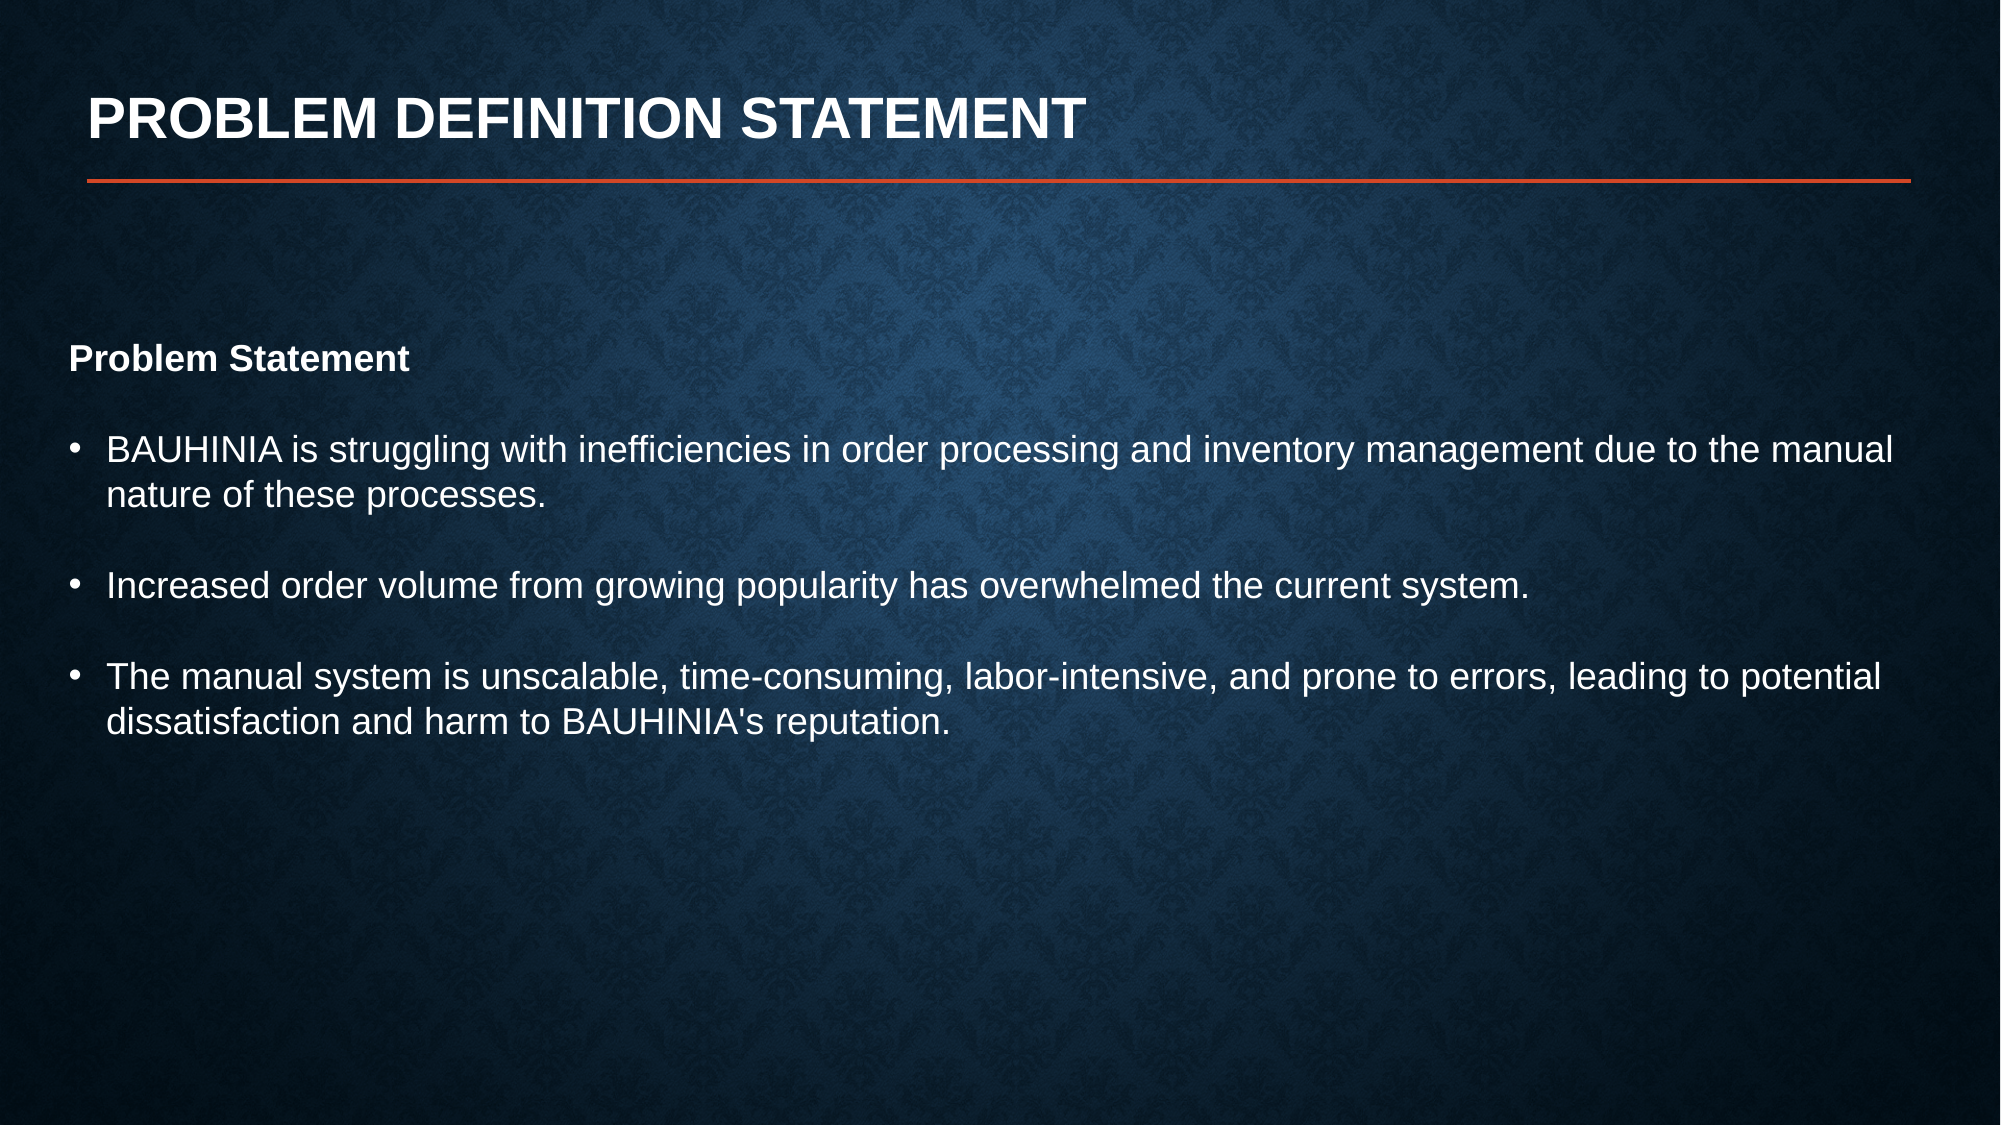

# Problem definition Statement
Problem Statement
BAUHINIA is struggling with inefficiencies in order processing and inventory management due to the manual nature of these processes.
Increased order volume from growing popularity has overwhelmed the current system.
The manual system is unscalable, time-consuming, labor-intensive, and prone to errors, leading to potential dissatisfaction and harm to BAUHINIA's reputation.